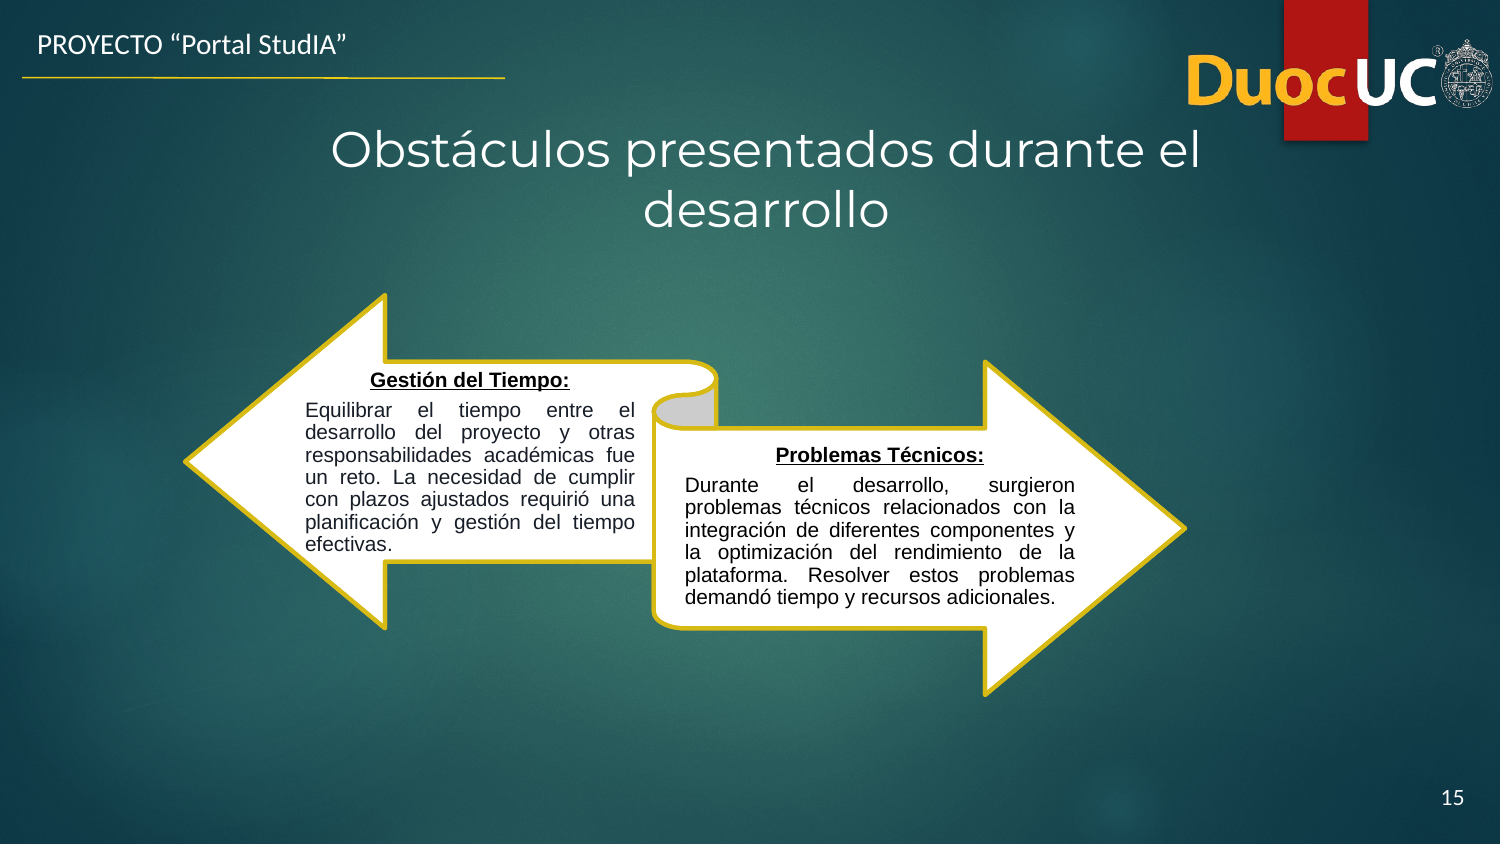

PROYECTO “Portal StudIA”

# Obstáculos presentados durante el desarrollo

Gestión del Tiempo:
Equilibrar el tiempo entre el desarrollo del proyecto y otras responsabilidades académicas fue un reto. La necesidad de cumplir con plazos ajustados requirió una planificación y gestión del tiempo efectivas.

Problemas Técnicos:
Durante el desarrollo, surgieron problemas técnicos relacionados con la integración de diferentes componentes y la optimización del rendimiento de la plataforma. Resolver estos problemas demandó tiempo y recursos adicionales.
15